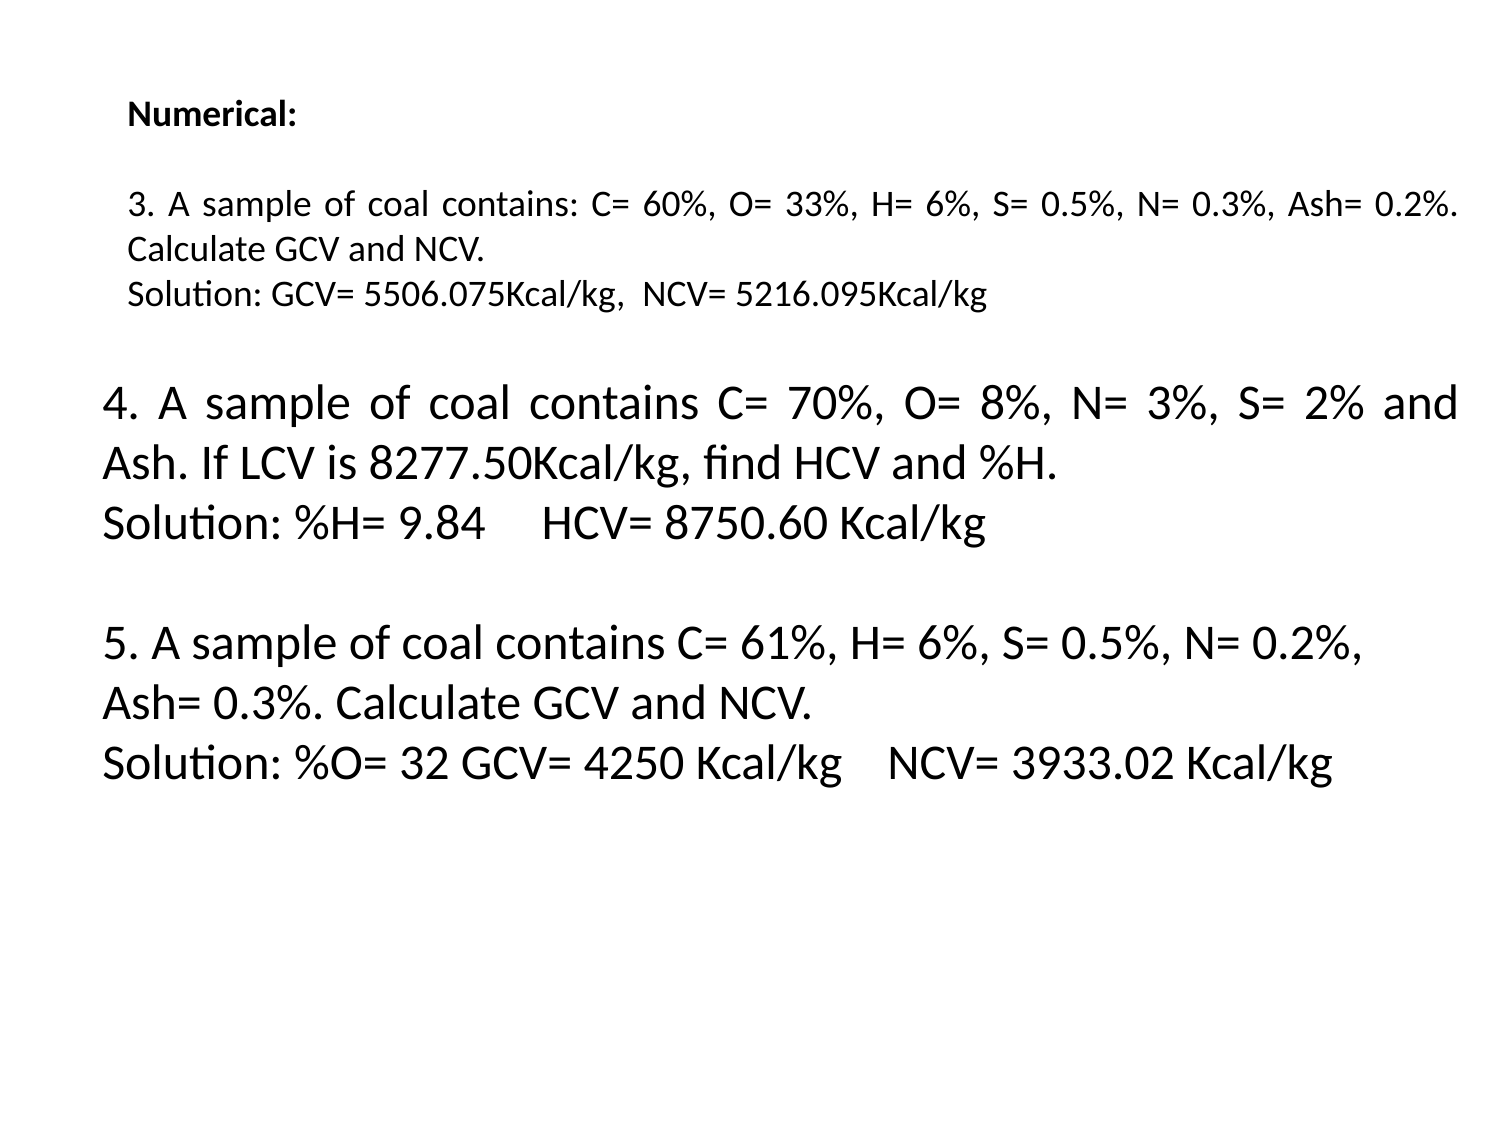

Numerical:

3. A sample of coal contains: C= 60%, O= 33%, H= 6%, S= 0.5%, N= 0.3%, Ash= 0.2%. Calculate GCV and NCV.
Solution: GCV= 5506.075Kcal/kg,  NCV= 5216.095Kcal/kg
4. A sample of coal contains C= 70%, O= 8%, N= 3%, S= 2% and Ash. If LCV is 8277.50Kcal/kg, find HCV and %H.
Solution: %H= 9.84     HCV= 8750.60 Kcal/kg

5. A sample of coal contains C= 61%, H= 6%, S= 0.5%, N= 0.2%, Ash= 0.3%. Calculate GCV and NCV.
Solution: %O= 32 GCV= 4250 Kcal/kg    NCV= 3933.02 Kcal/kg